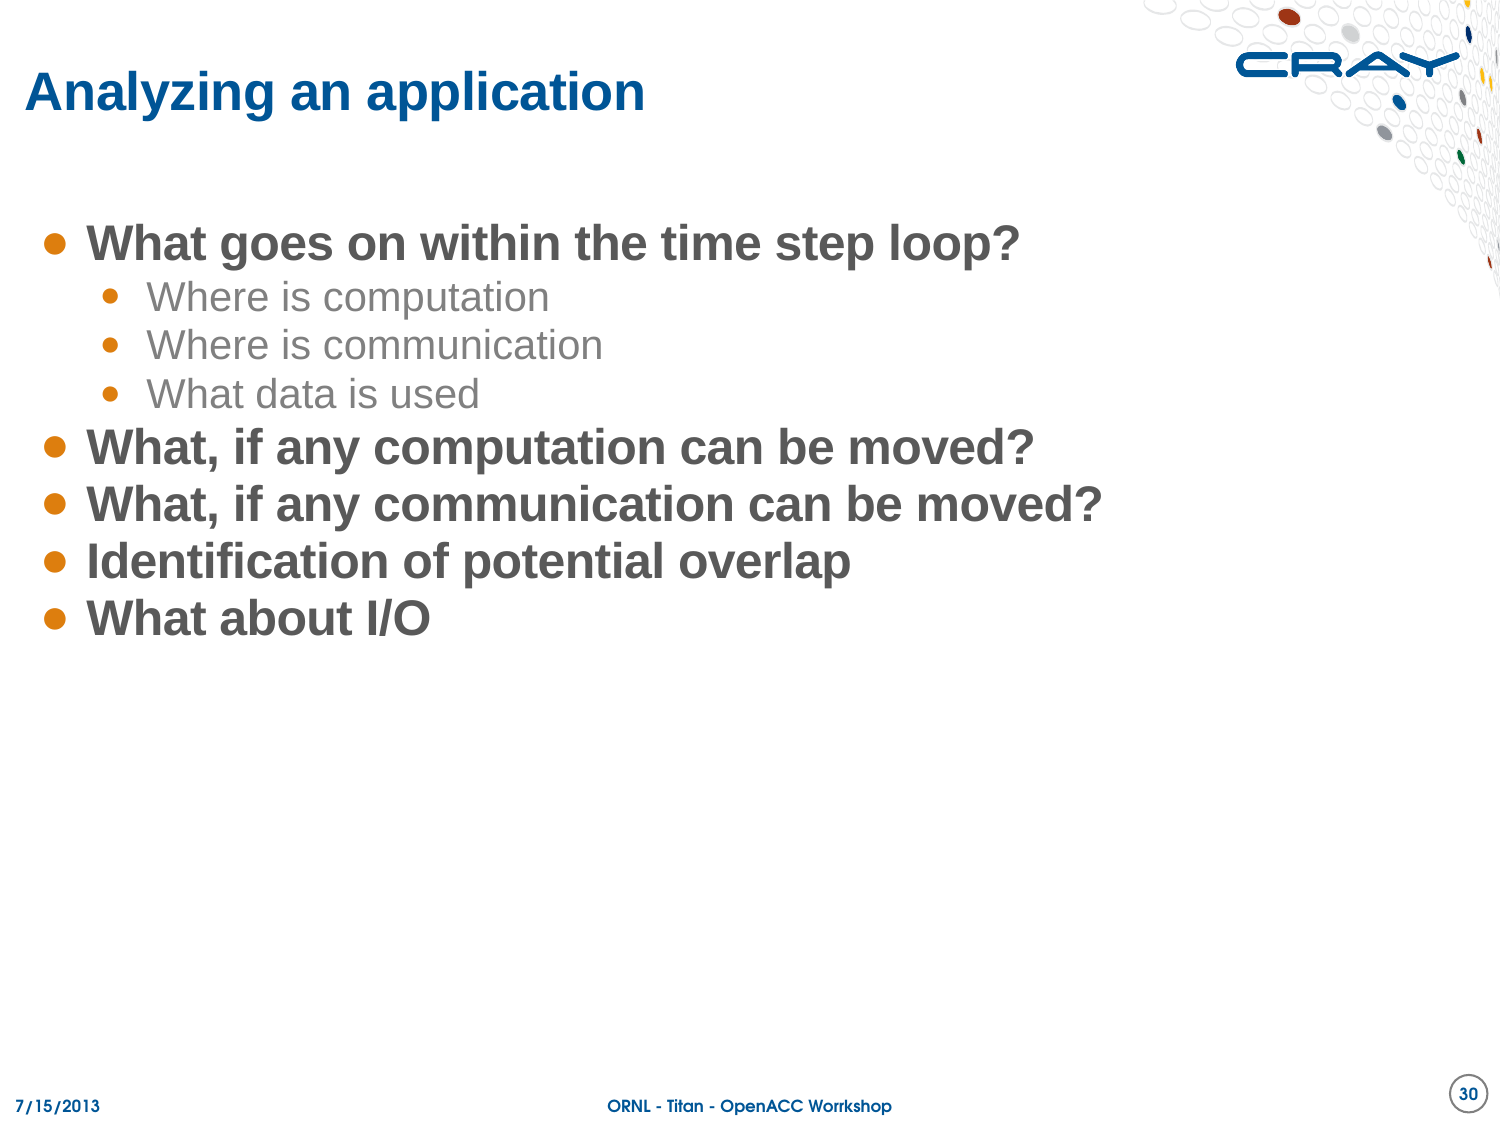

# Analyzing an application
What goes on within the time step loop?
Where is computation
Where is communication
What data is used
What, if any computation can be moved?
What, if any communication can be moved?
Identification of potential overlap
What about I/O
30
7/15/2013
ORNL - Titan - OpenACC Worrkshop